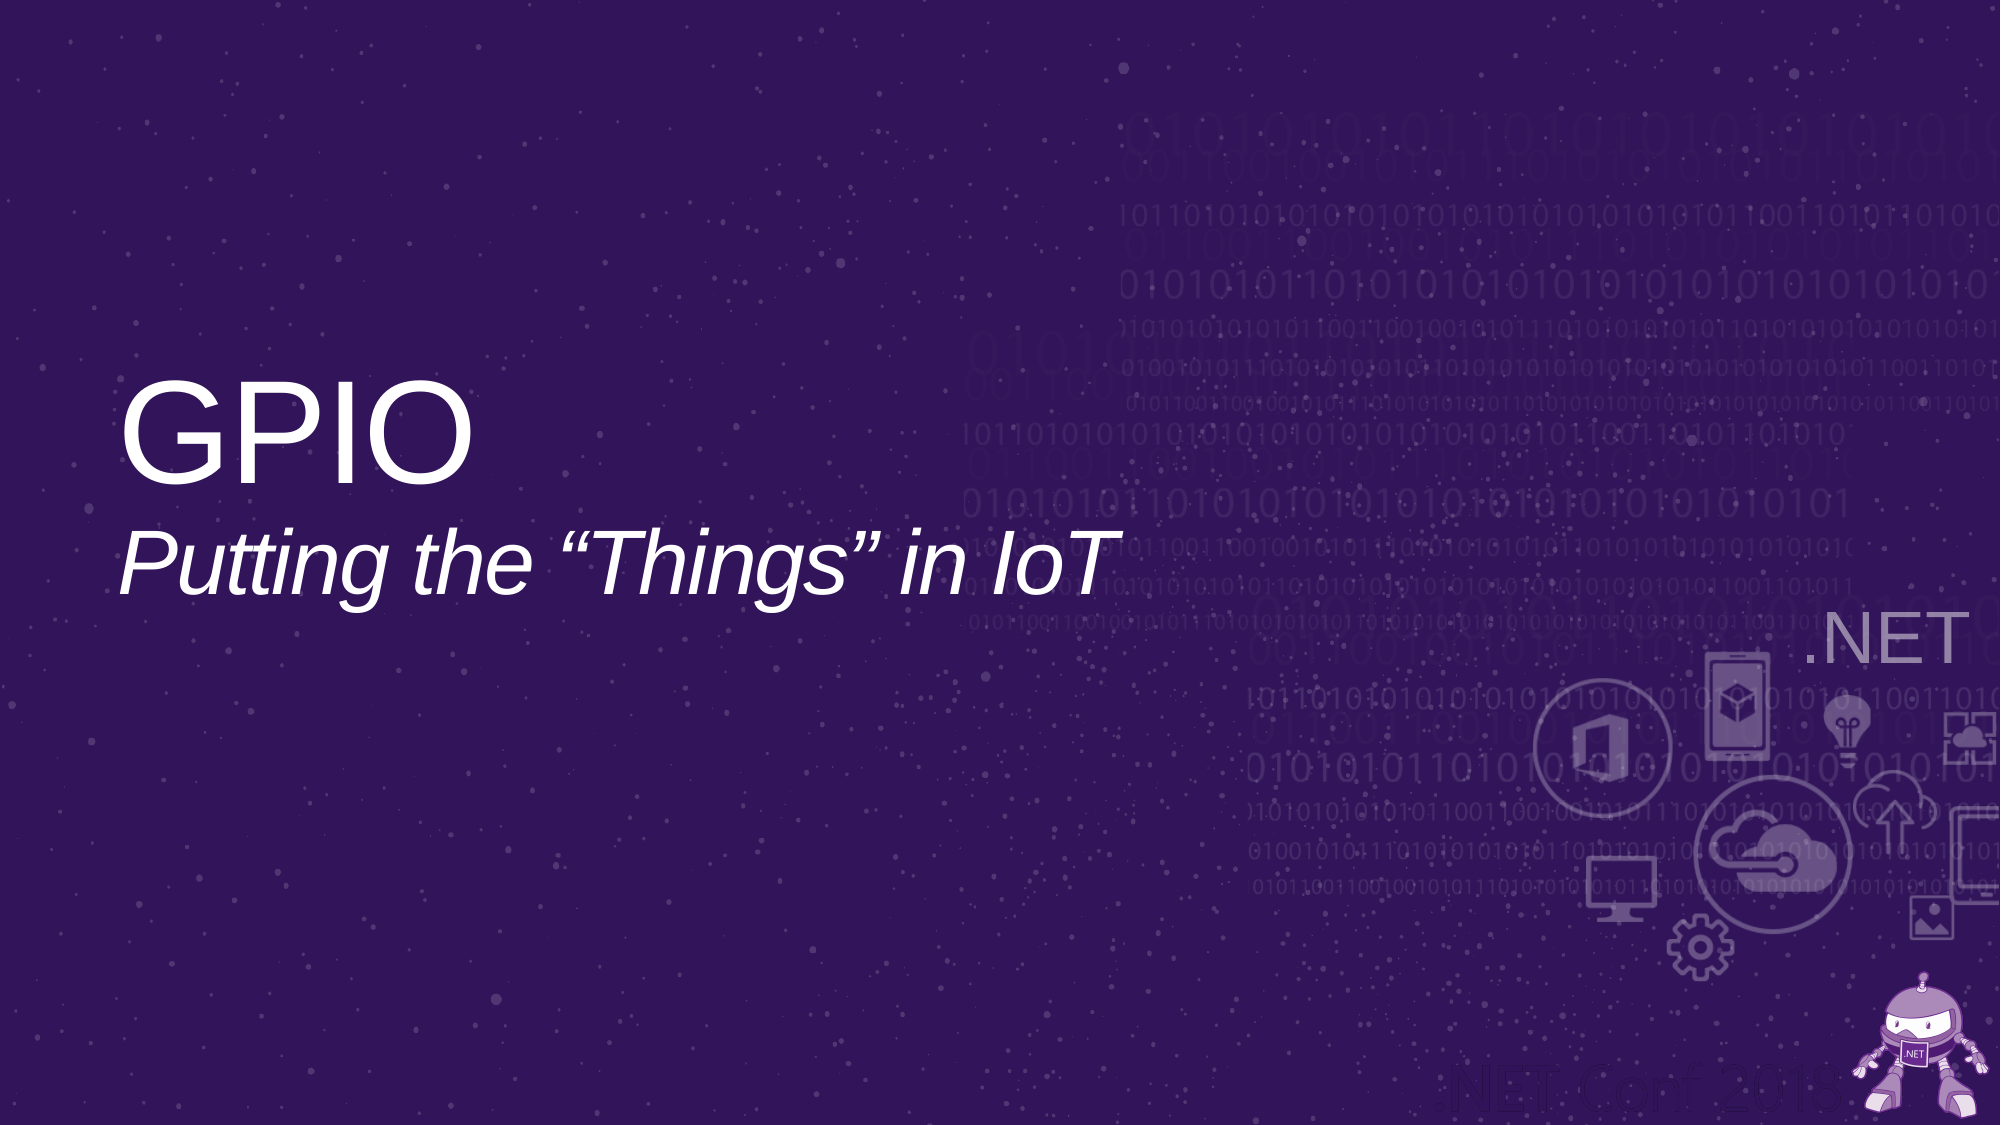

# GPIO Putting the “Things” in IoT